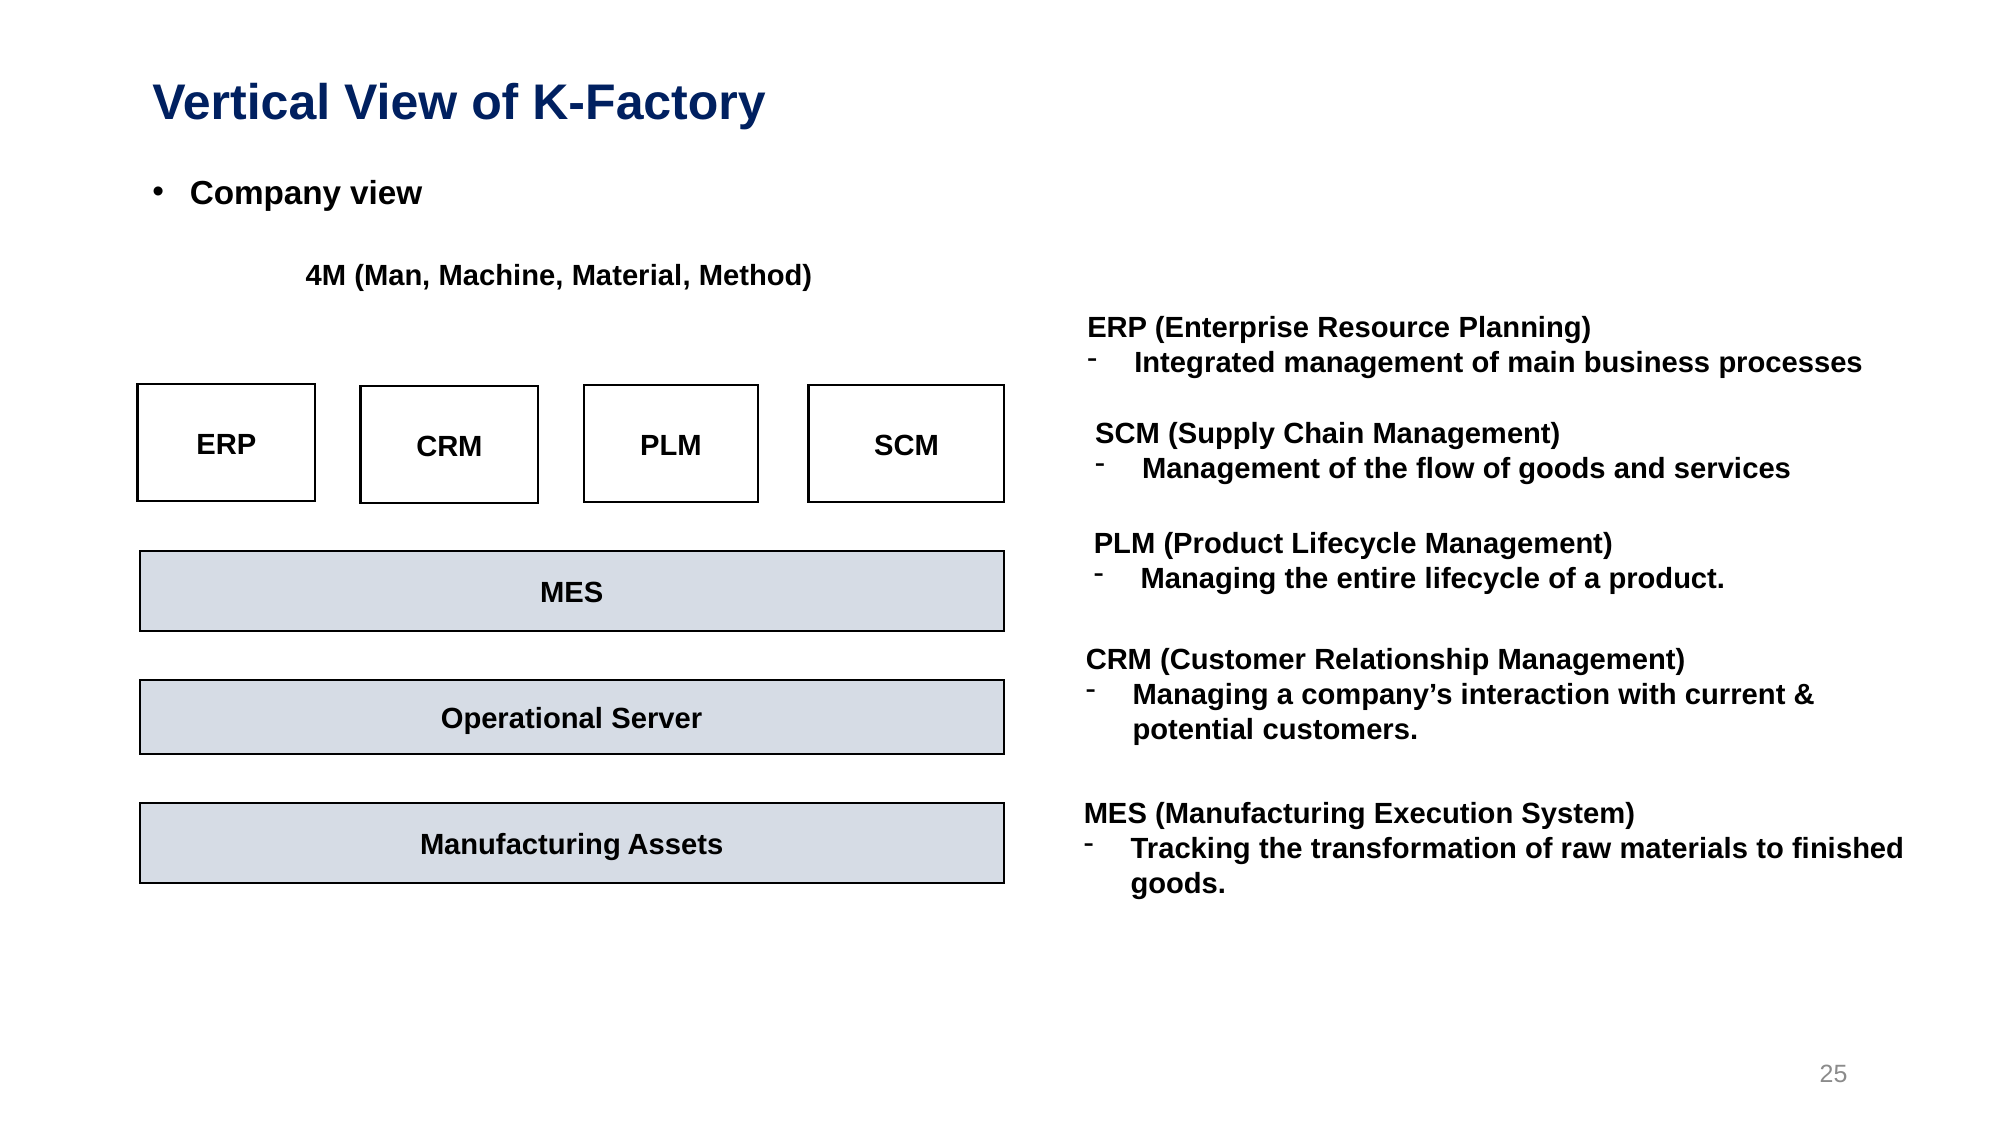

# Vertical View of K-Factory
Company view
4M (Man, Machine, Material, Method)
ERP (Enterprise Resource Planning)
Integrated management of main business processes
ERP
PLM
SCM
CRM
SCM (Supply Chain Management)
Management of the flow of goods and services
PLM (Product Lifecycle Management)
Managing the entire lifecycle of a product.
MES
CRM (Customer Relationship Management)
Managing a company’s interaction with current & potential customers.
Operational Server
MES (Manufacturing Execution System)
Tracking the transformation of raw materials to finished goods.
Manufacturing Assets
25